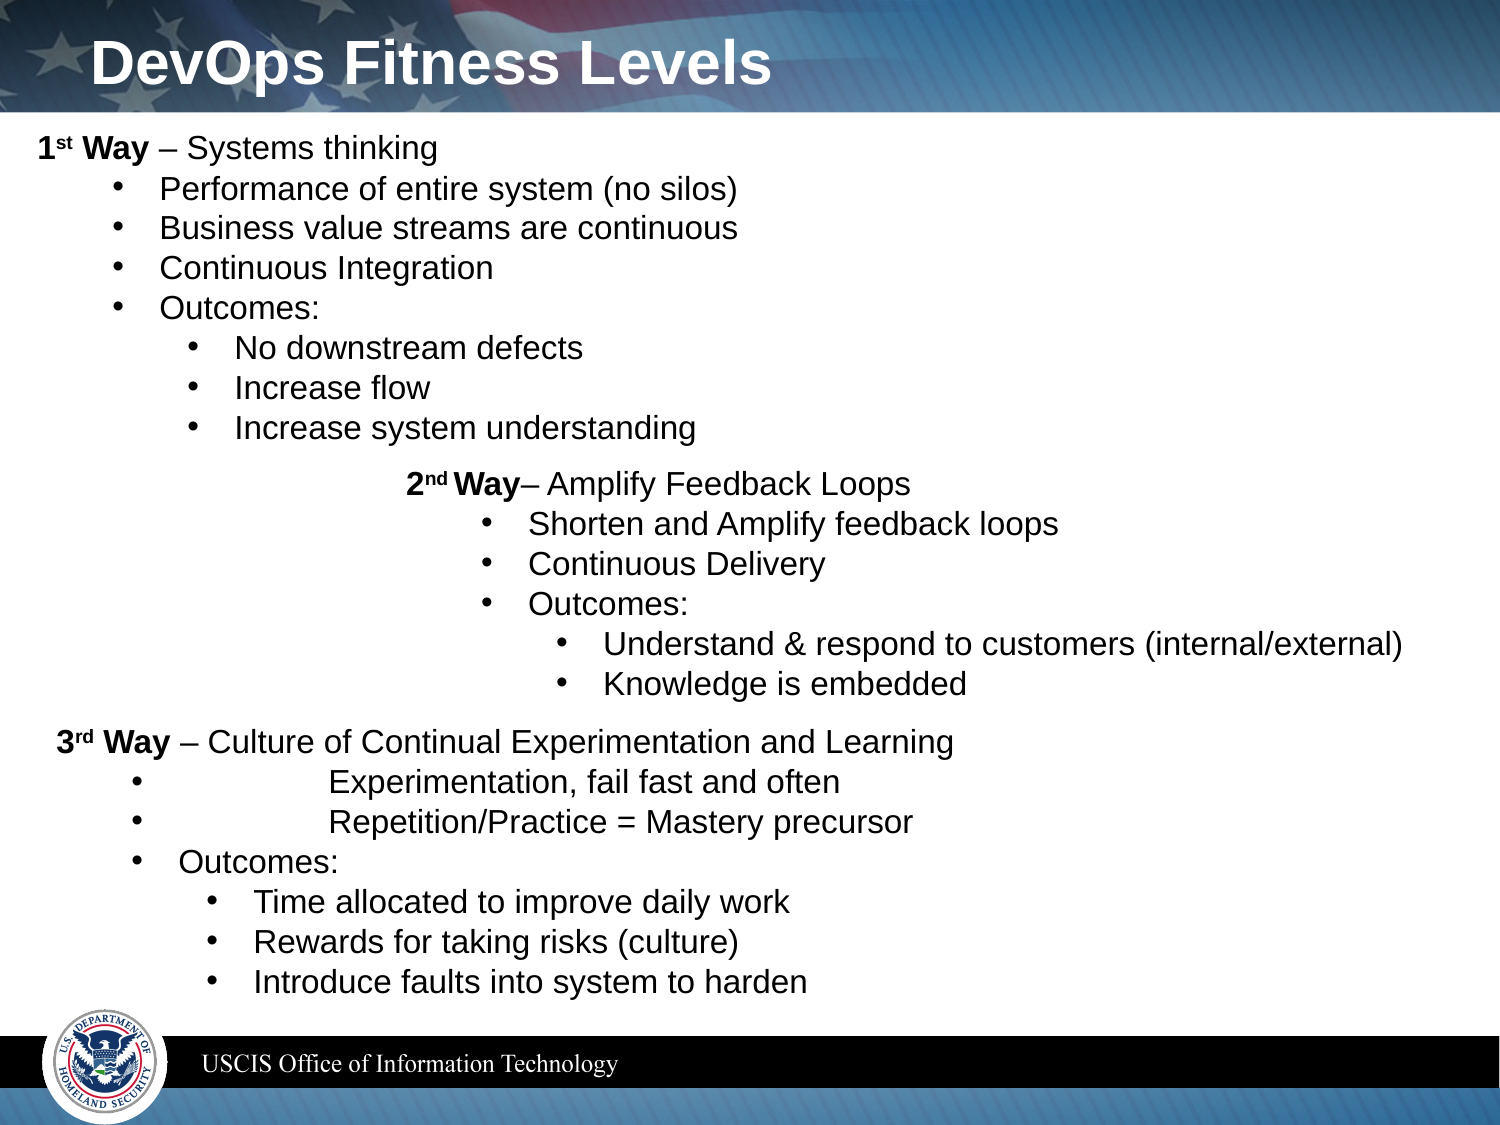

# DevOps Fitness Levels
1st Way – Systems thinking
Performance of entire system (no silos)
Business value streams are continuous
Continuous Integration
Outcomes:
No downstream defects
Increase flow
Increase system understanding
2nd Way– Amplify Feedback Loops
Shorten and Amplify feedback loops
Continuous Delivery
Outcomes:
Understand & respond to customers (internal/external)
Knowledge is embedded
3rd Way – Culture of Continual Experimentation and Learning
	Experimentation, fail fast and often
 	Repetition/Practice = Mastery precursor
Outcomes:
Time allocated to improve daily work
Rewards for taking risks (culture)
Introduce faults into system to harden